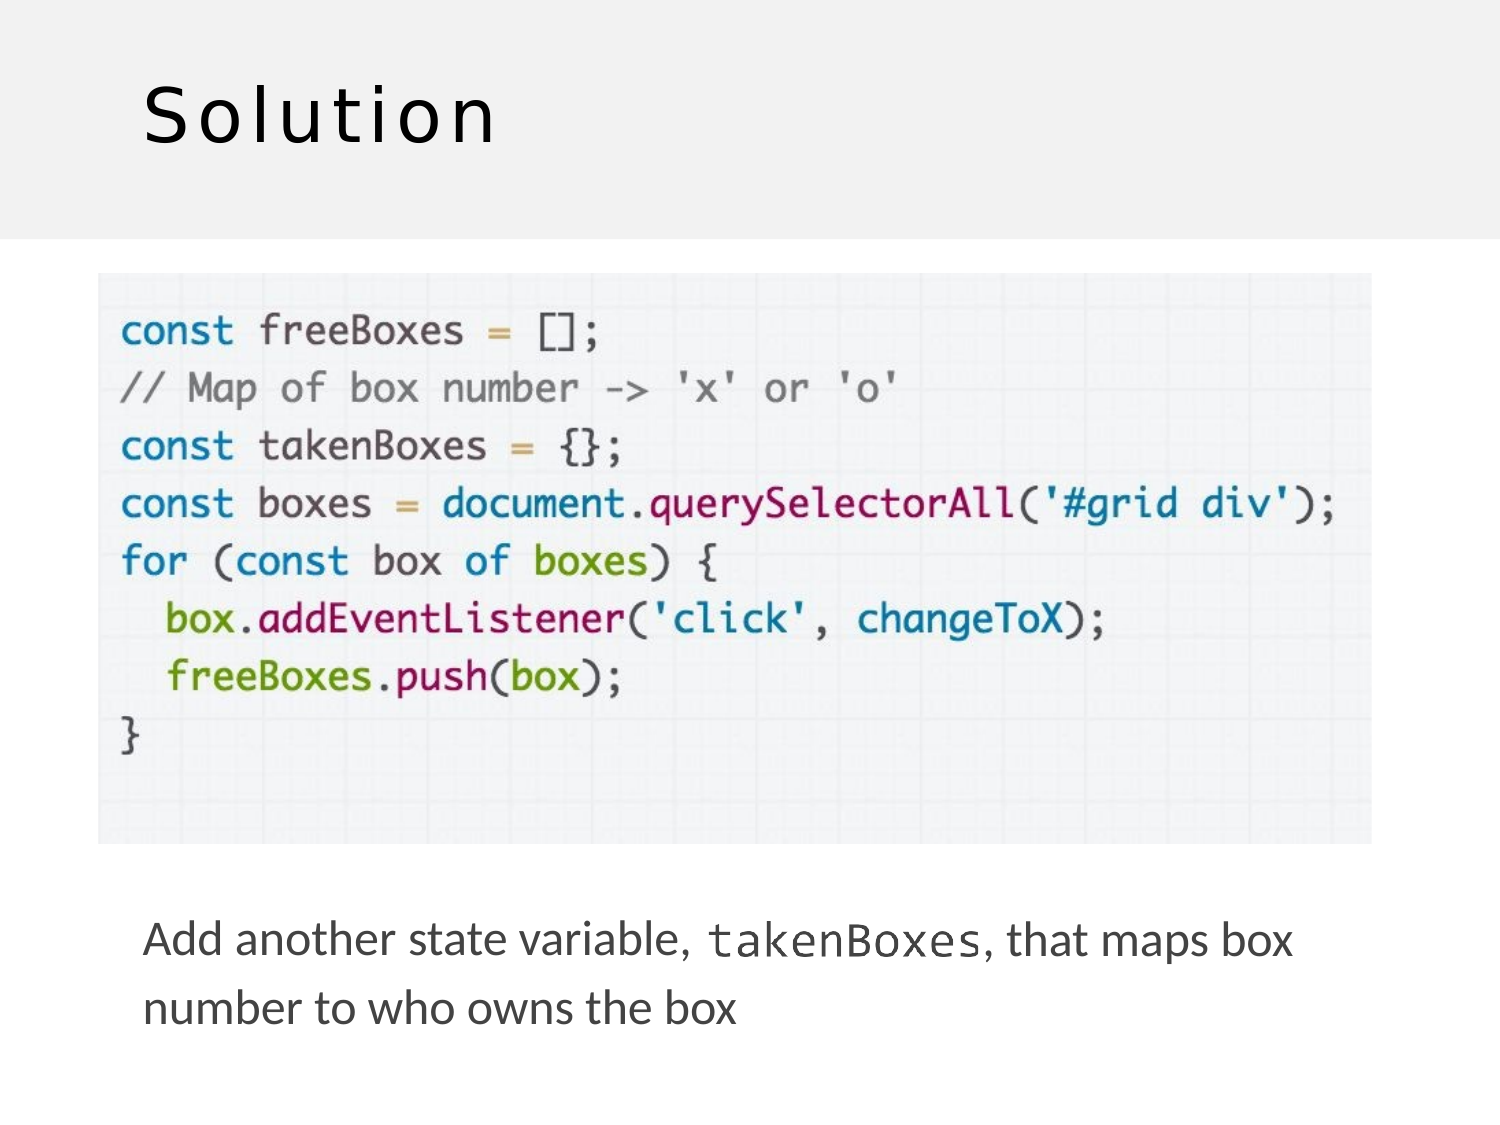

# Solution

Add another state variable,  number to who owns the box
, that maps box